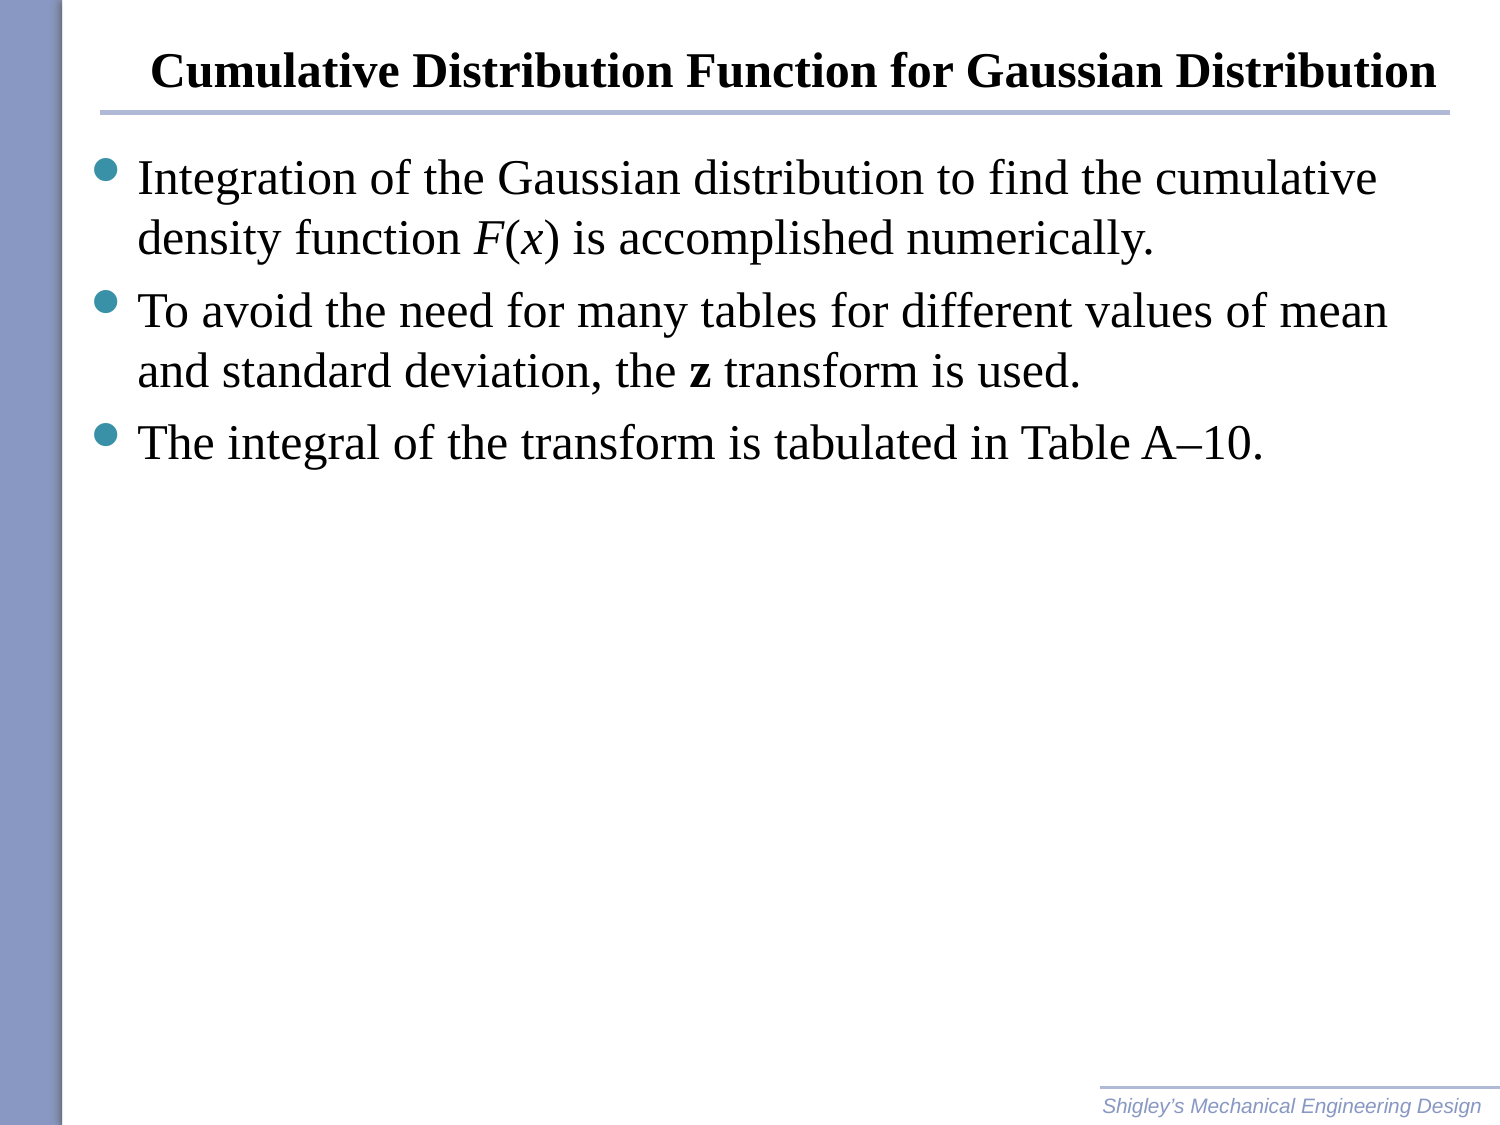

# Cumulative Distribution Function for Gaussian Distribution
Integration of the Gaussian distribution to find the cumulative density function F(x) is accomplished numerically.
To avoid the need for many tables for different values of mean and standard deviation, the z transform is used.
The integral of the transform is tabulated in Table A–10.
Shigley’s Mechanical Engineering Design